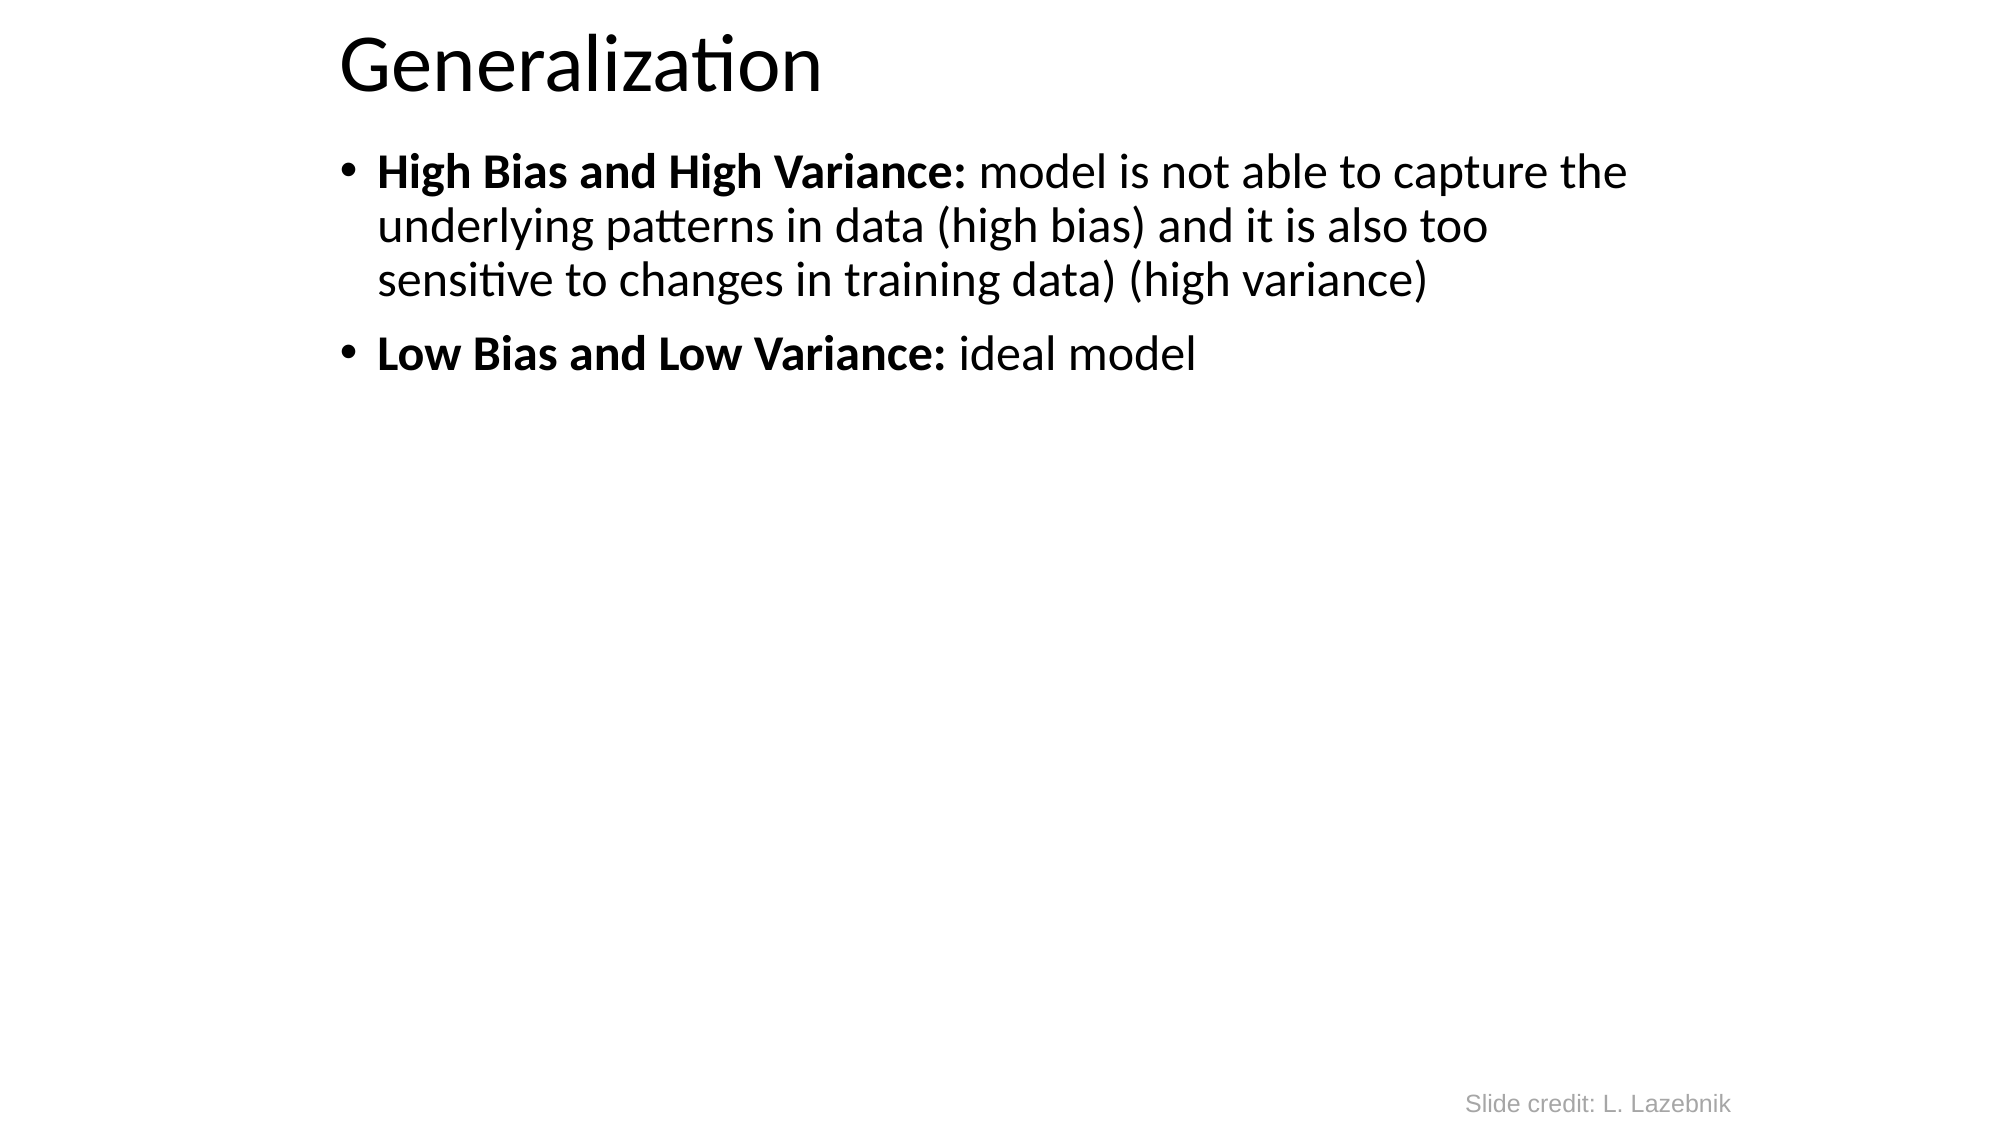

# Generalization
High Bias and High Variance: model is not able to capture the underlying patterns in data (high bias) and it is also too sensitive to changes in training data) (high variance)
Low Bias and Low Variance: ideal model
Slide credit: L. Lazebnik